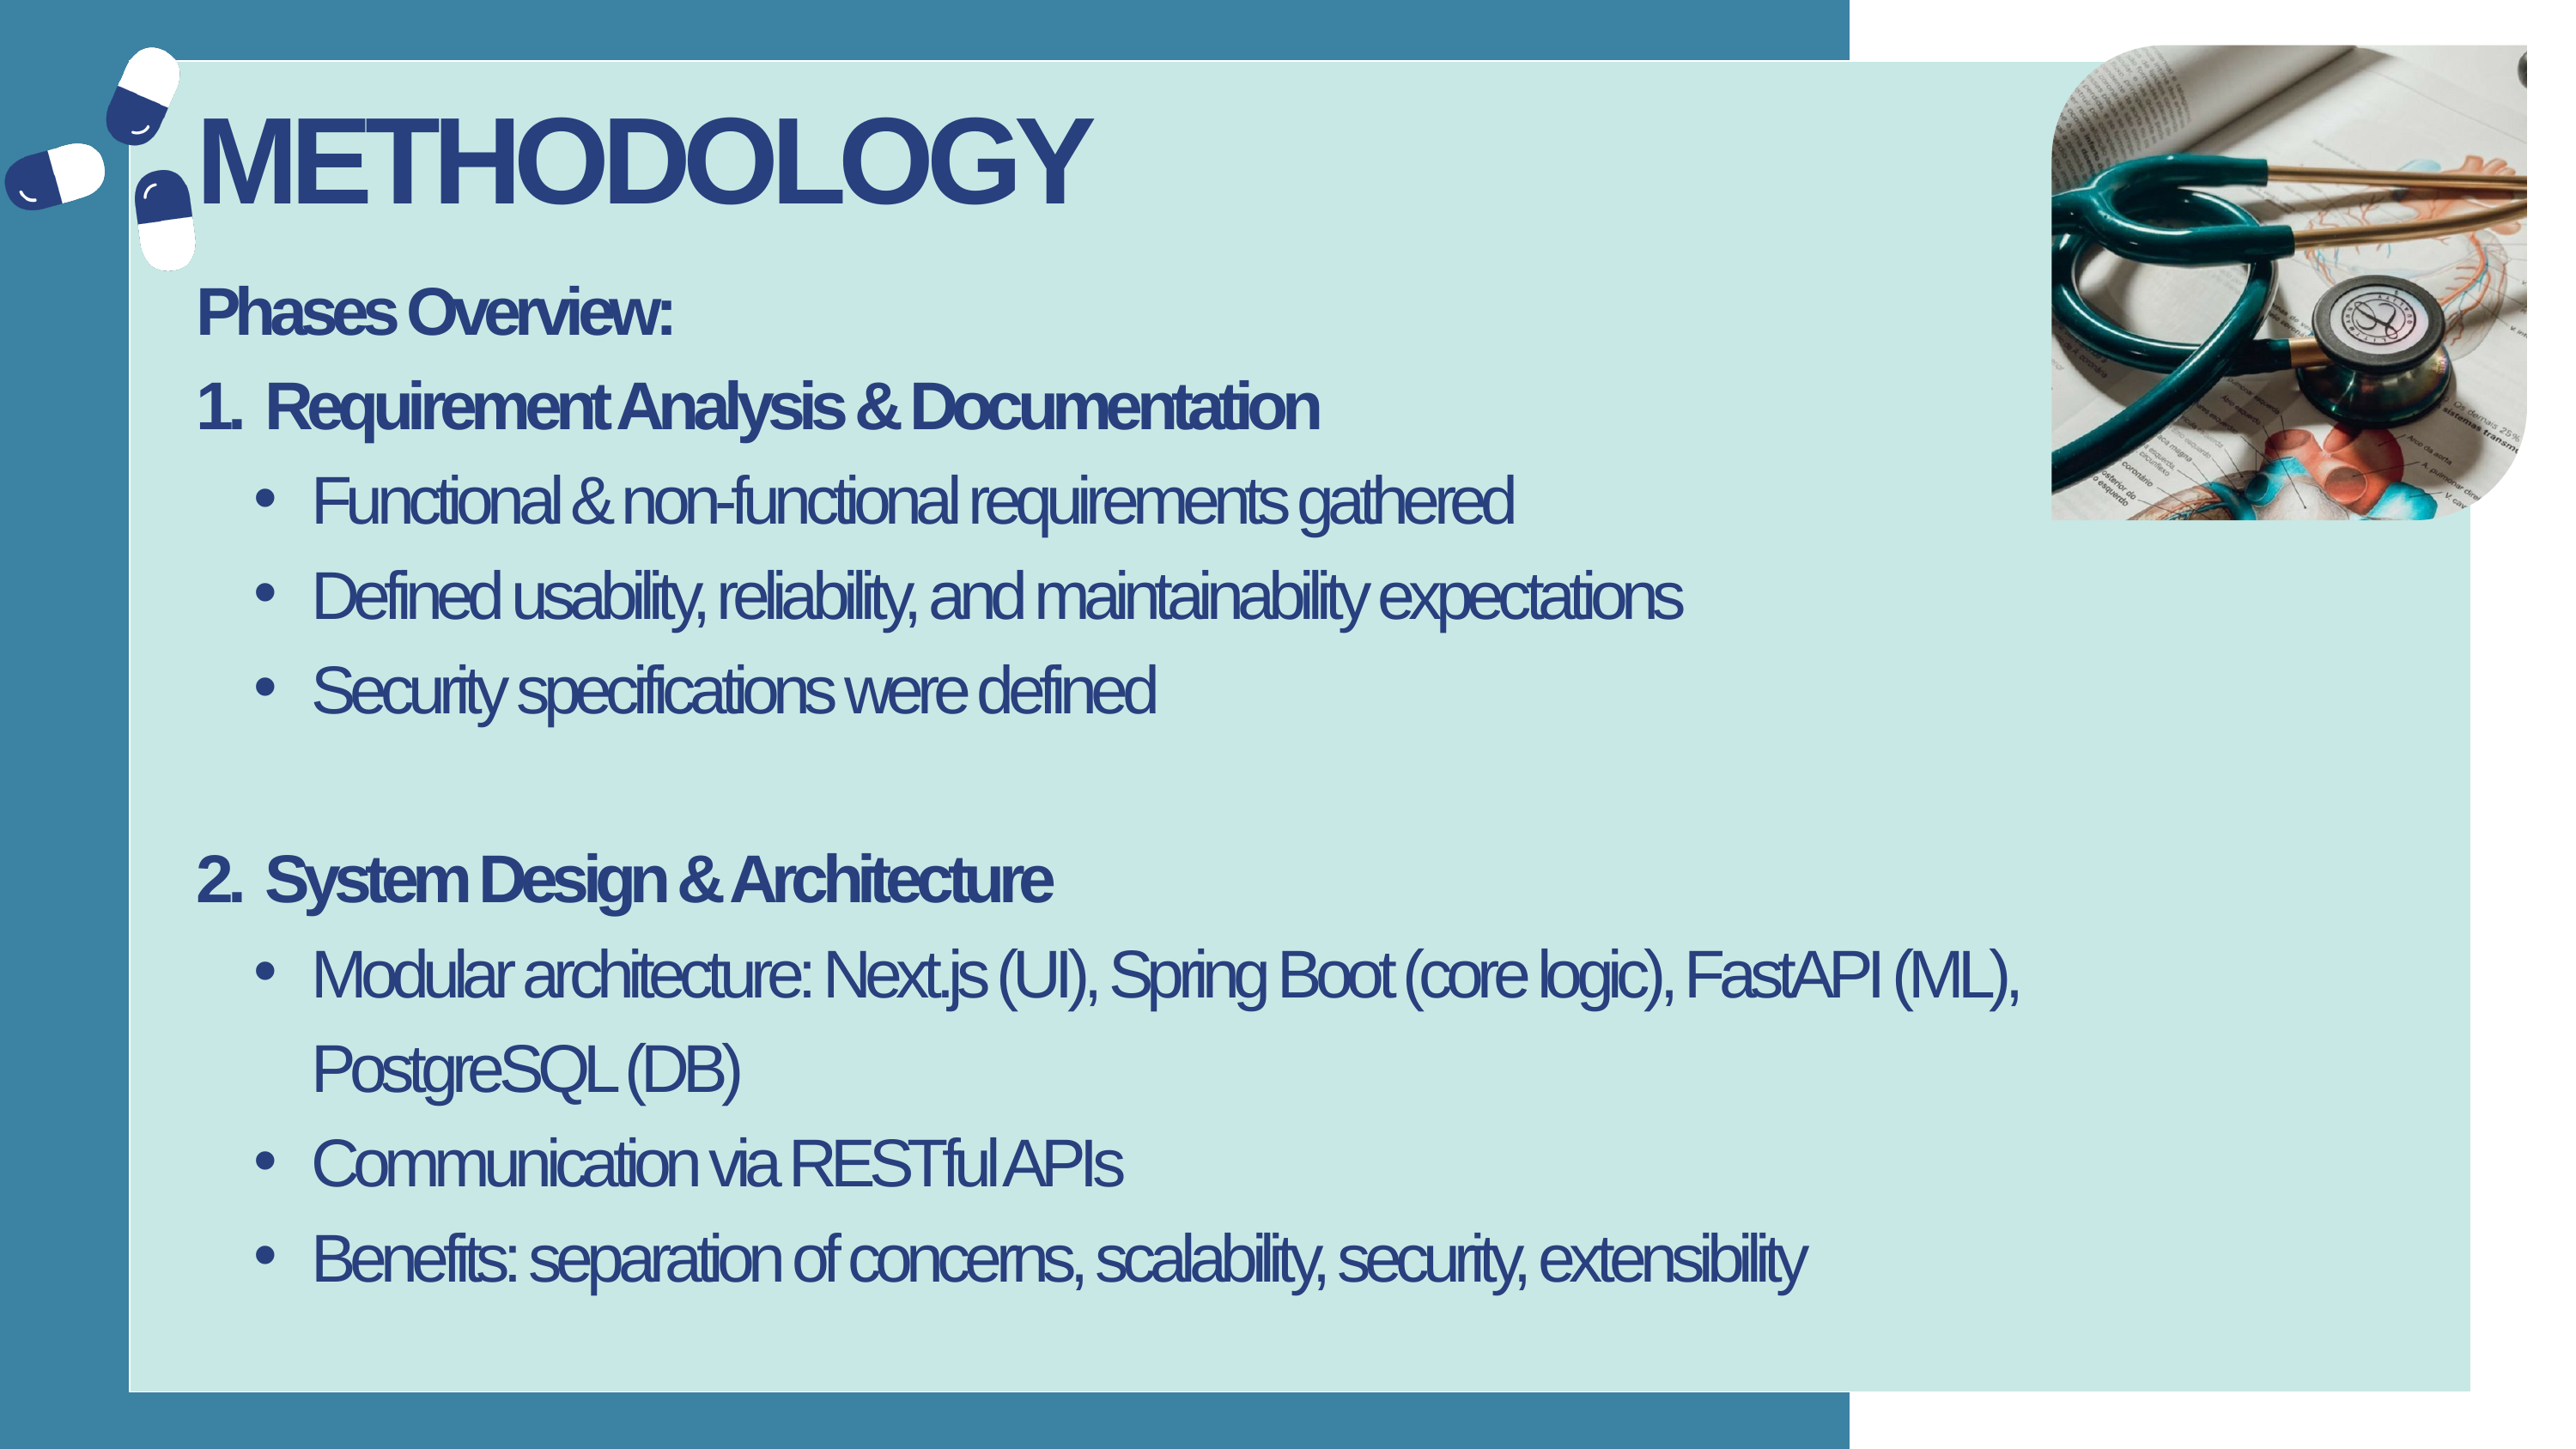

METHODOLOGY
Phases Overview:
1.  Requirement Analysis & Documentation
Functional & non-functional requirements gathered
Defined usability, reliability, and maintainability expectations
Security specifications were defined

2.  System Design & Architecture
Modular architecture: Next.js (UI), Spring Boot (core logic), FastAPI (ML), PostgreSQL (DB)
Communication via RESTful APIs
Benefits: separation of concerns, scalability, security, extensibility